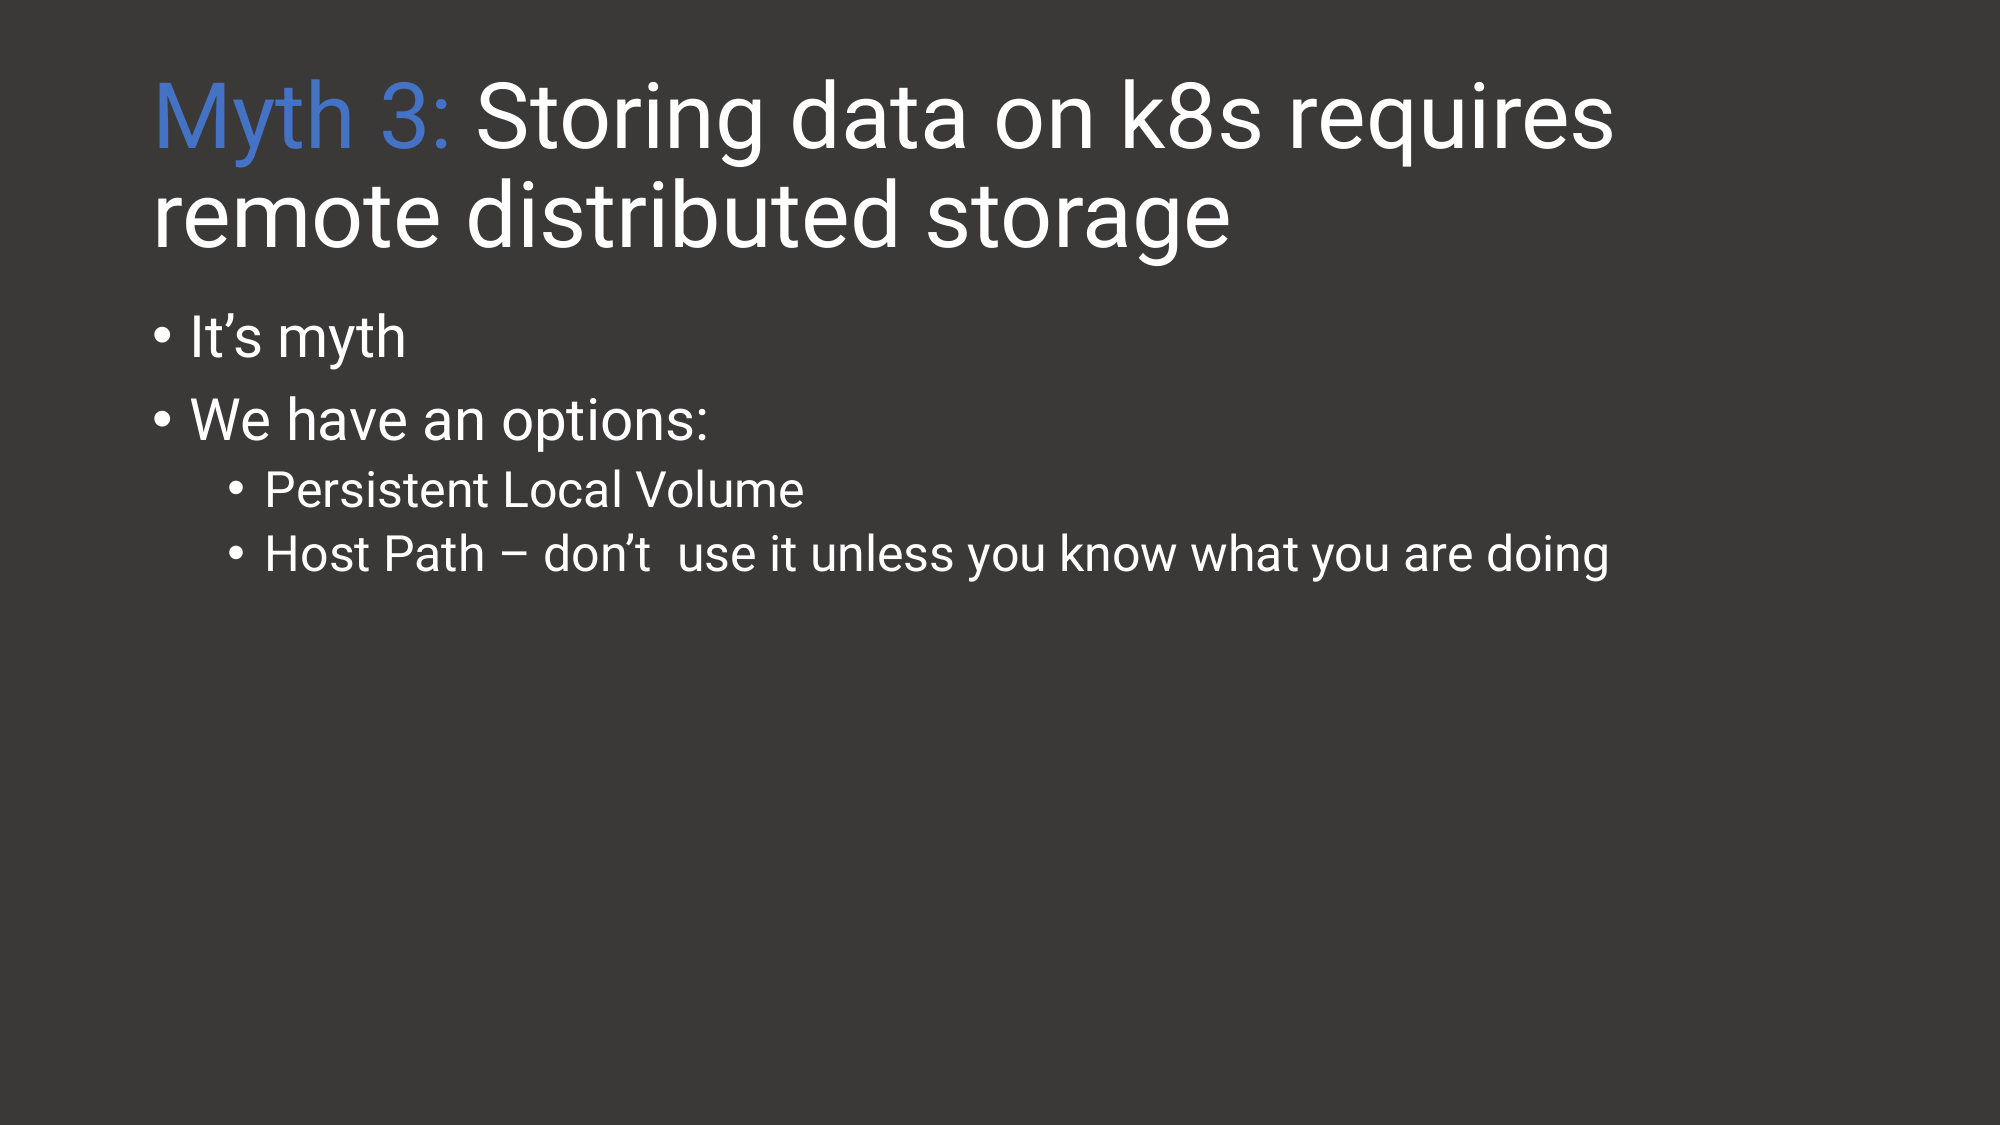

# Myth 3: Storing data on k8s requires remote distributed storage
It’s myth
We have an options:
Persistent Local Volume
Host Path – don’t  use it unless you know what you are doing